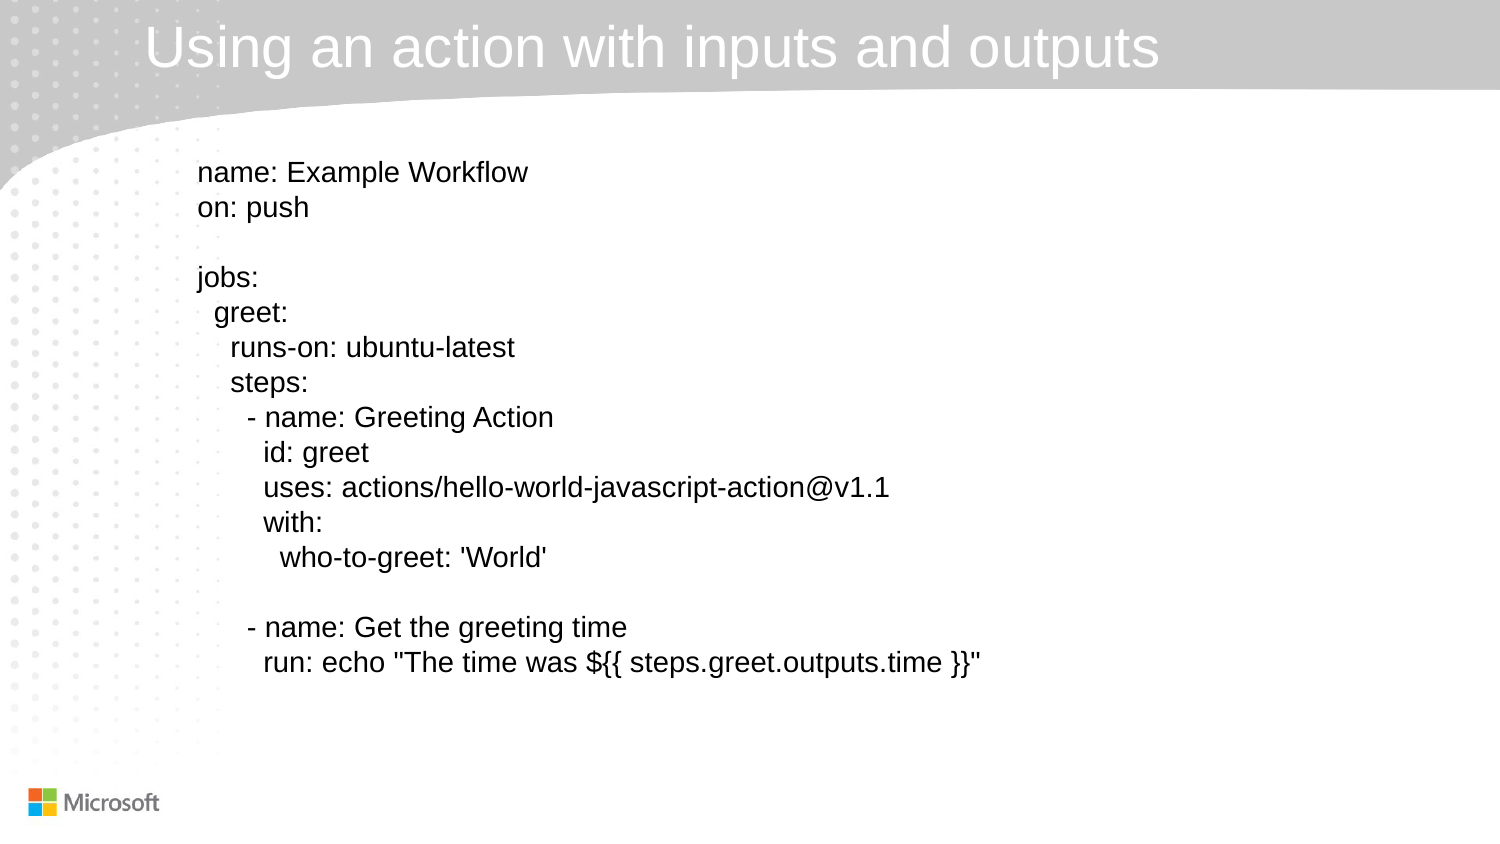

# Using an action with inputs and outputs
name: Example Workflow
on: push

jobs:
  greet:
    runs-on: ubuntu-latest
    steps:
      - name: Greeting Action
        id: greet
        uses: actions/hello-world-javascript-action@v1.1
        with:
          who-to-greet: 'World'

      - name: Get the greeting time
        run: echo "The time was ${{ steps.greet.outputs.time }}"